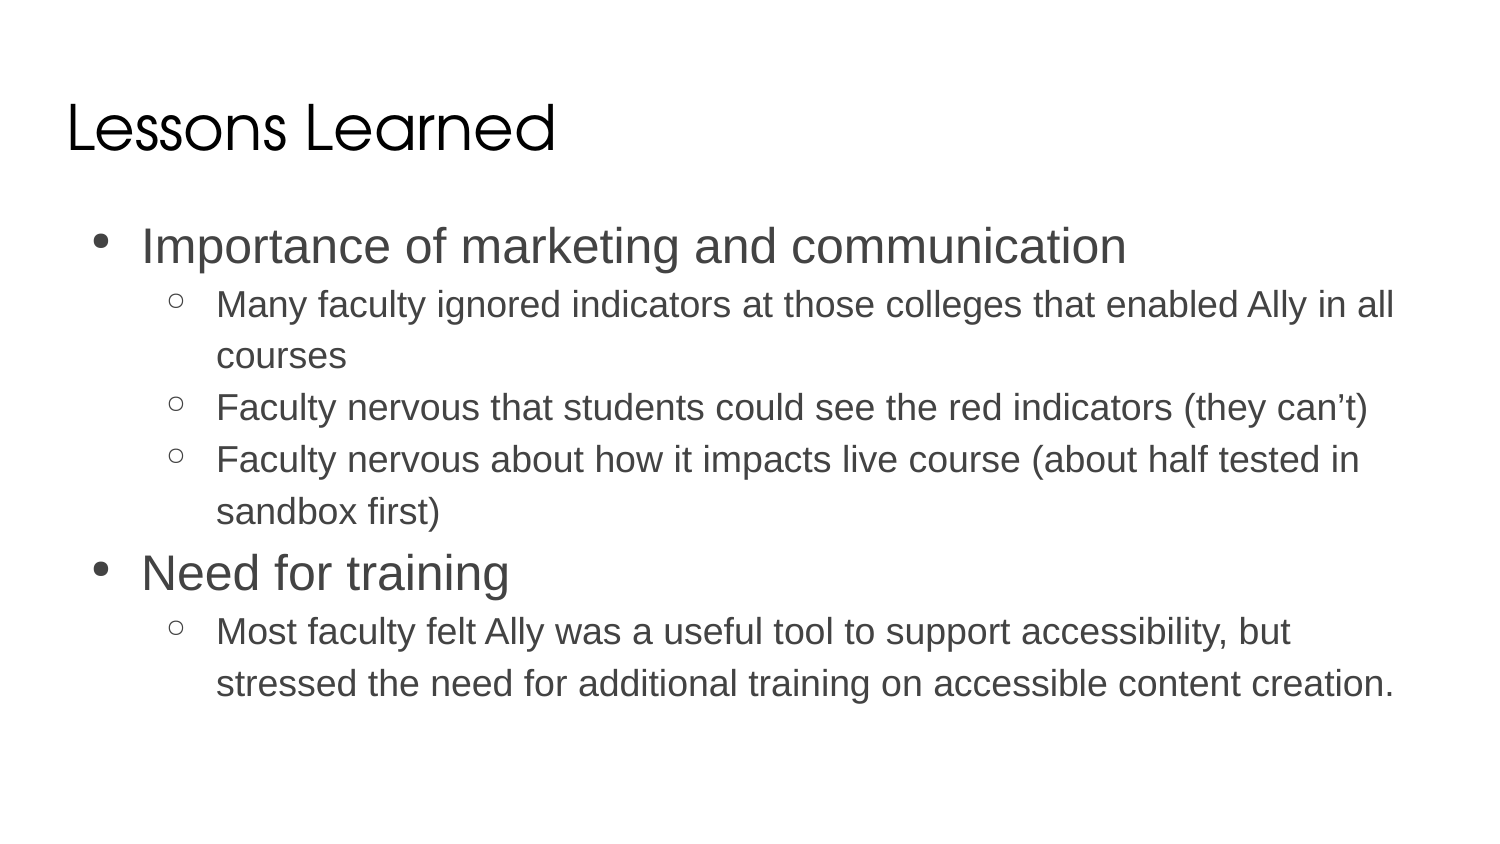

# Lessons Learned
Importance of marketing and communication
Many faculty ignored indicators at those colleges that enabled Ally in all courses
Faculty nervous that students could see the red indicators (they can’t)
Faculty nervous about how it impacts live course (about half tested in sandbox first)
Need for training
Most faculty felt Ally was a useful tool to support accessibility, but stressed the need for additional training on accessible content creation.